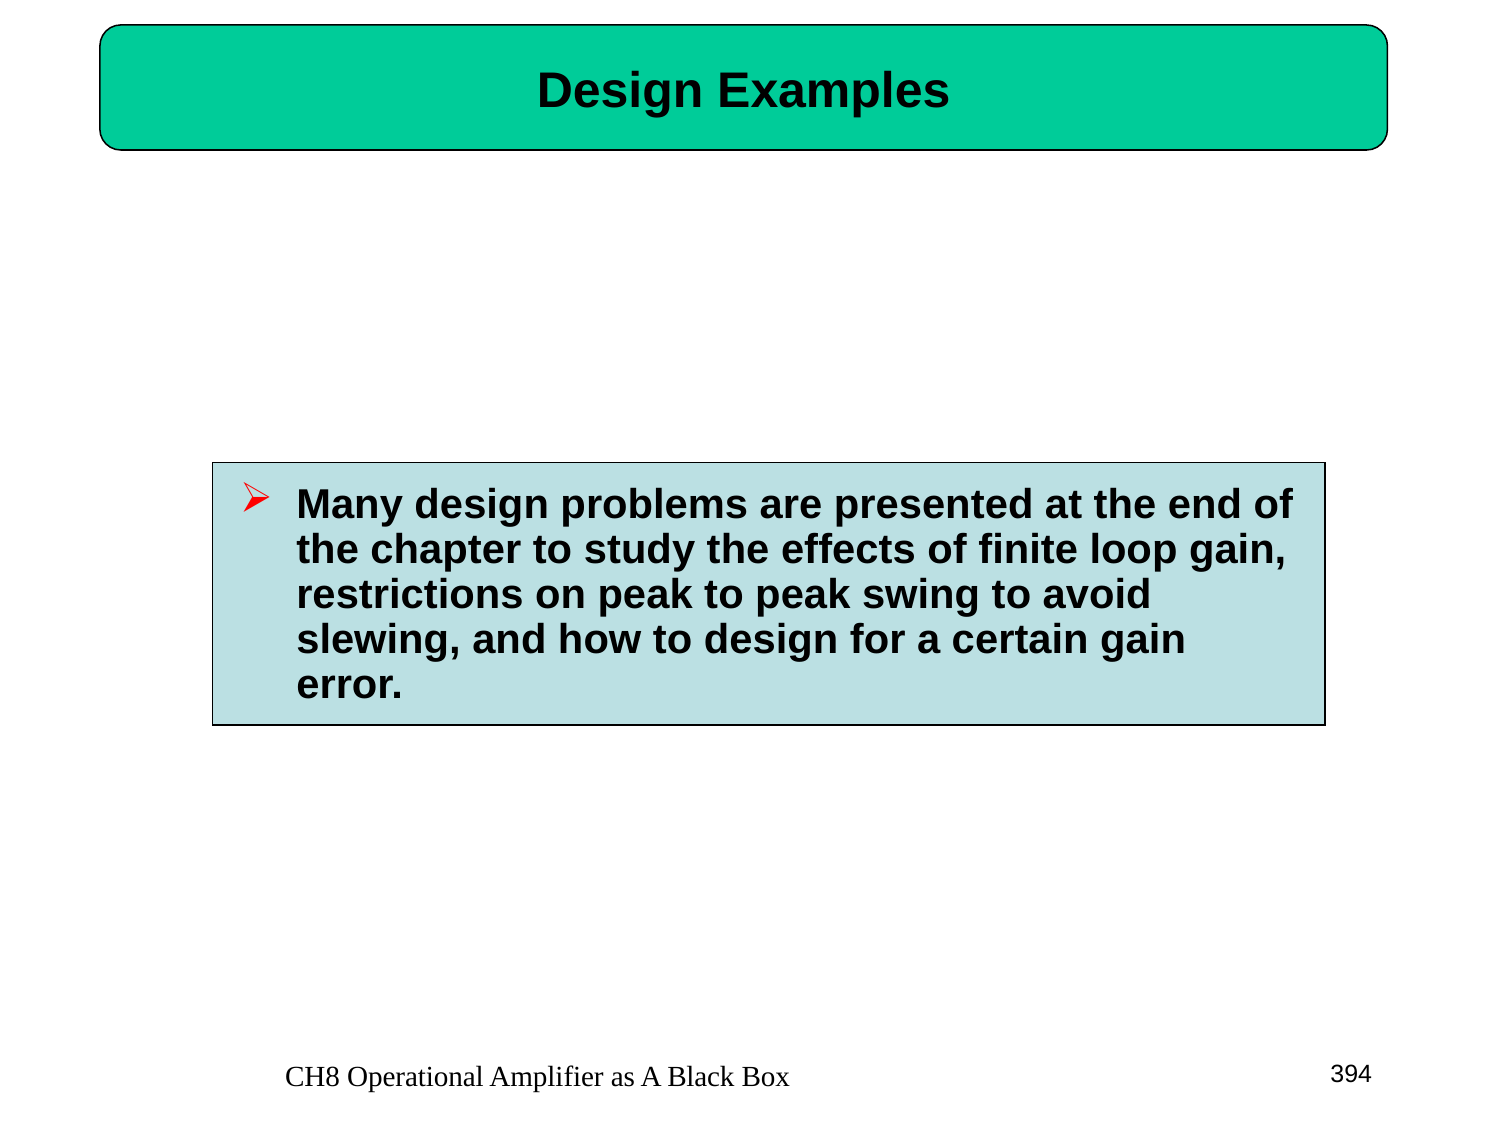

# Design Examples

Many design problems are presented at the end of the chapter to study the effects of finite loop gain, restrictions on peak to peak swing to avoid slewing, and how to design for a certain gain error.
CH8 Operational Amplifier as A Black Box
394